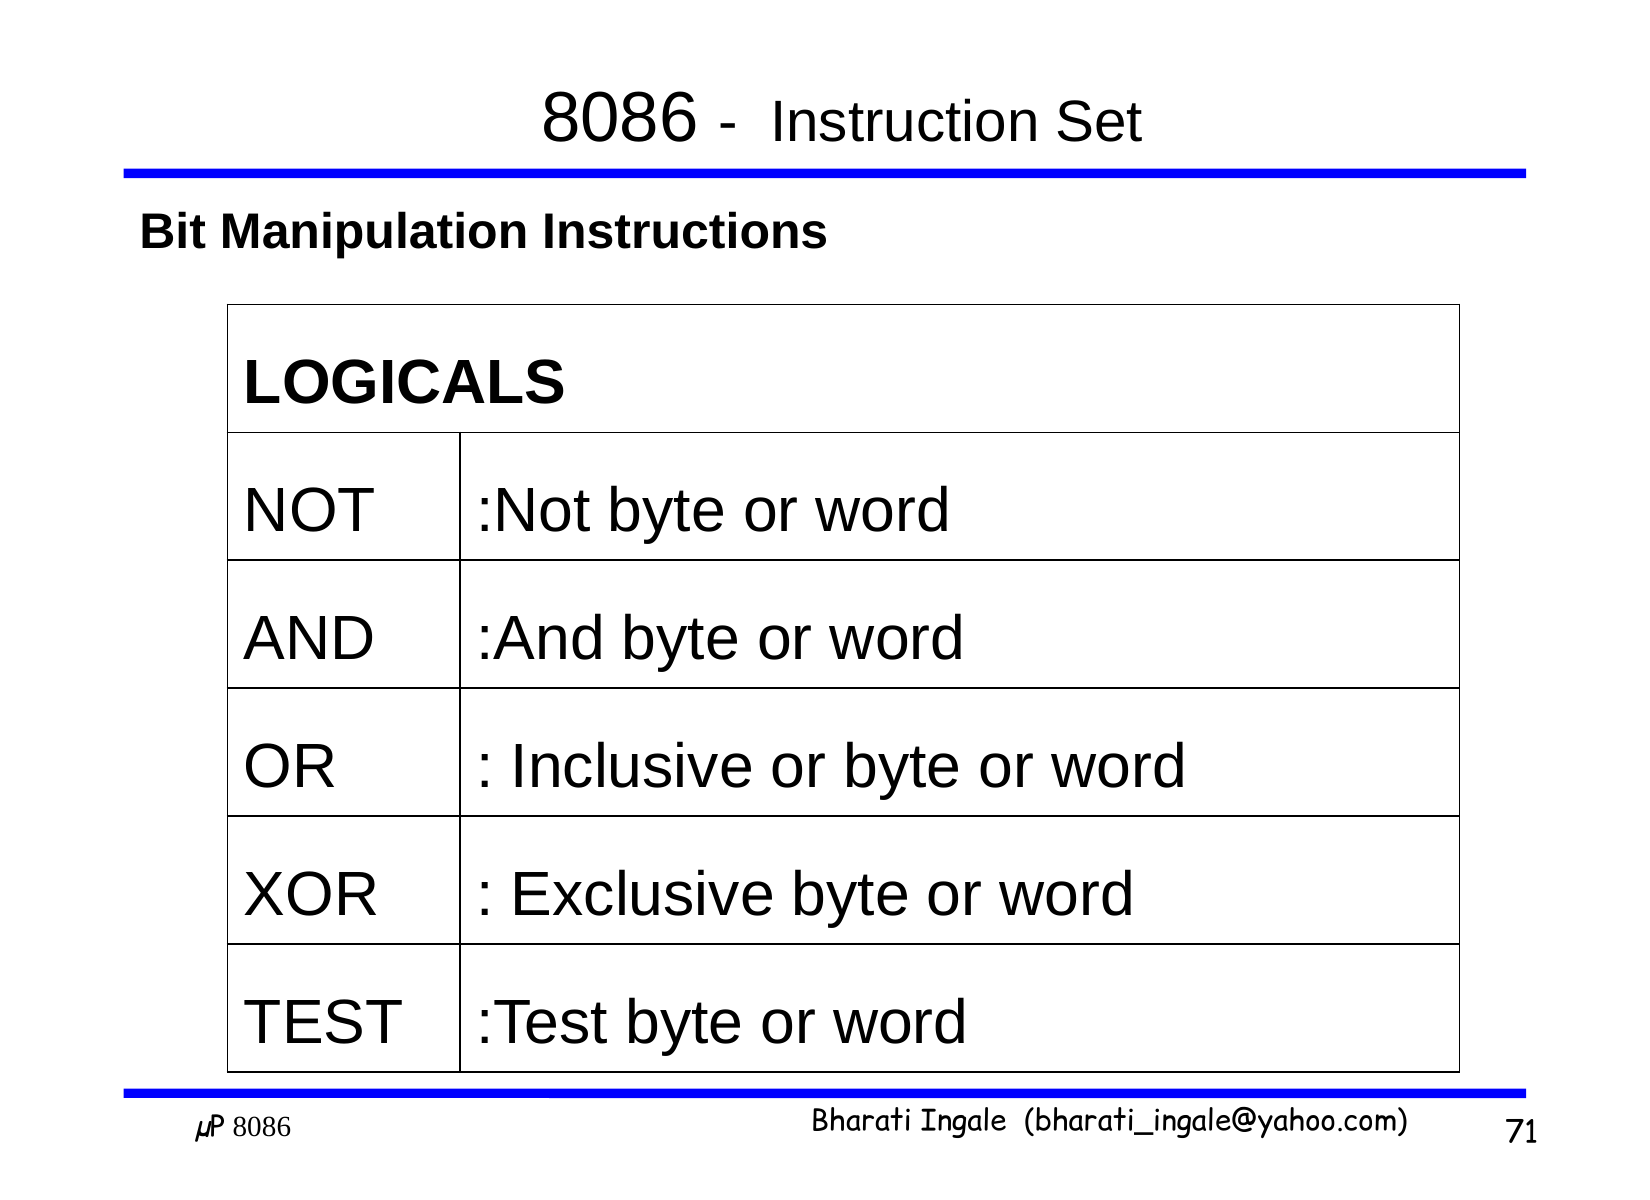

# 8086 -  Instruction Set
Bit Manipulation Instructions
| LOGICALS |  |
| --- | --- |
| NOT | :Not byte or word |
| AND | :And byte or word |
| OR | : Inclusive or byte or word |
| XOR | : Exclusive byte or word |
| TEST | :Test byte or word |
71